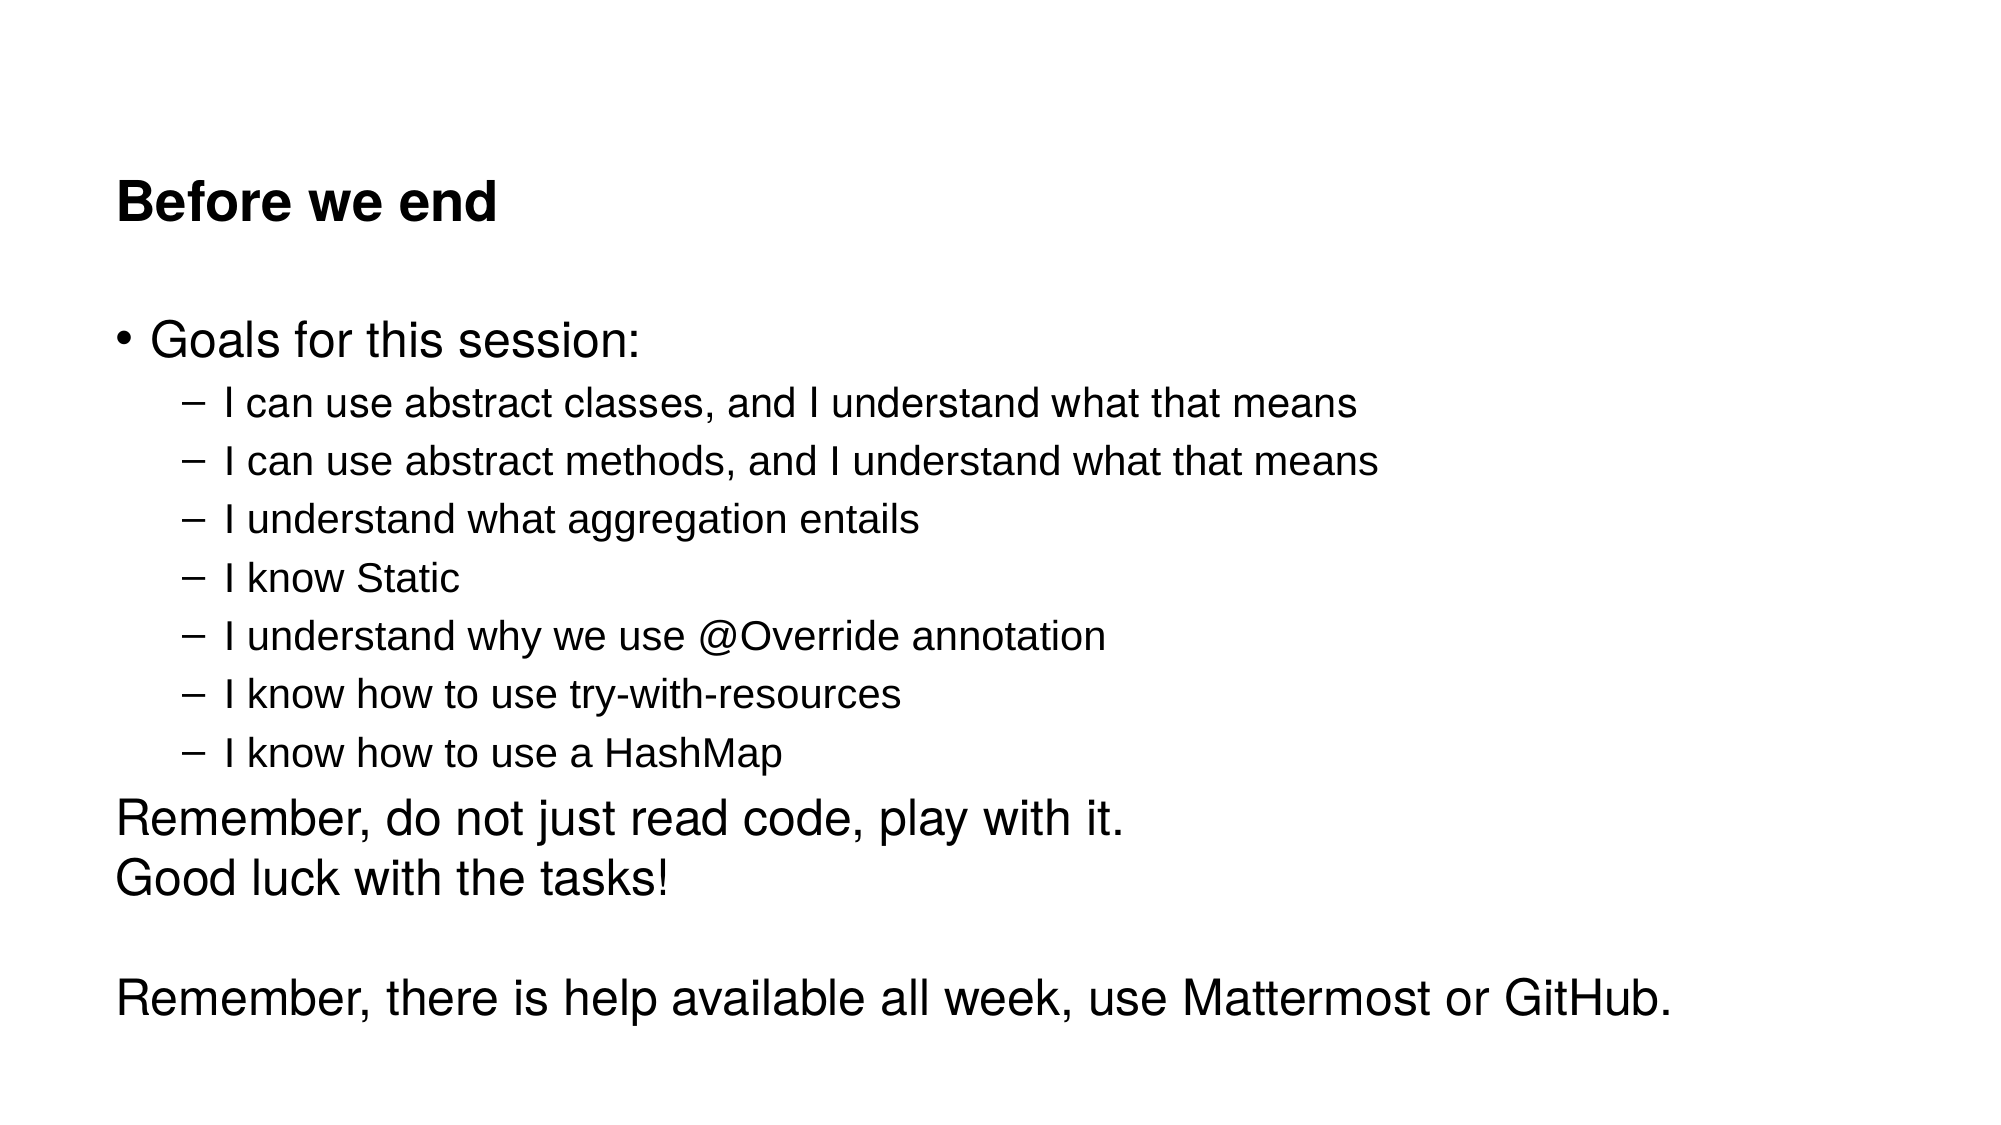

# Before we end
Goals for this session:
I can use abstract classes, and I understand what that means
I can use abstract methods, and I understand what that means
I understand what aggregation entails
I know Static
I understand why we use @Override annotation
I know how to use try-with-resources
I know how to use a HashMap
Remember, do not just read code, play with it.
Good luck with the tasks!
Remember, there is help available all week, use Mattermost or GitHub.